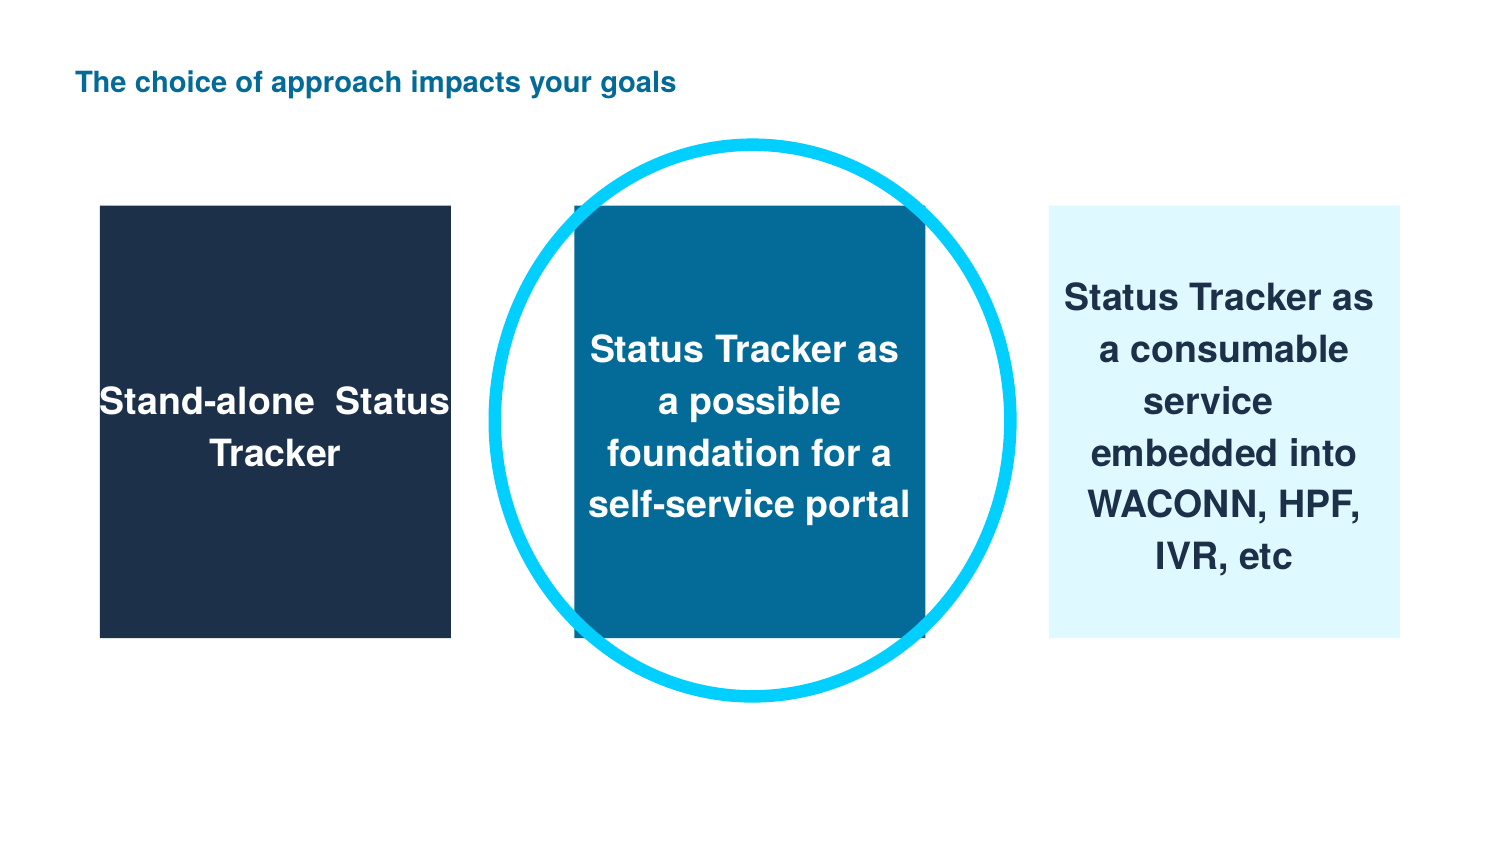

The choice of approach impacts your goals

Stand-alone  Status Tracker
Status Tracker as  a possible foundation for a self-service portal
Status Tracker as  a consumable service    embedded into WACONN, HPF, IVR, etc